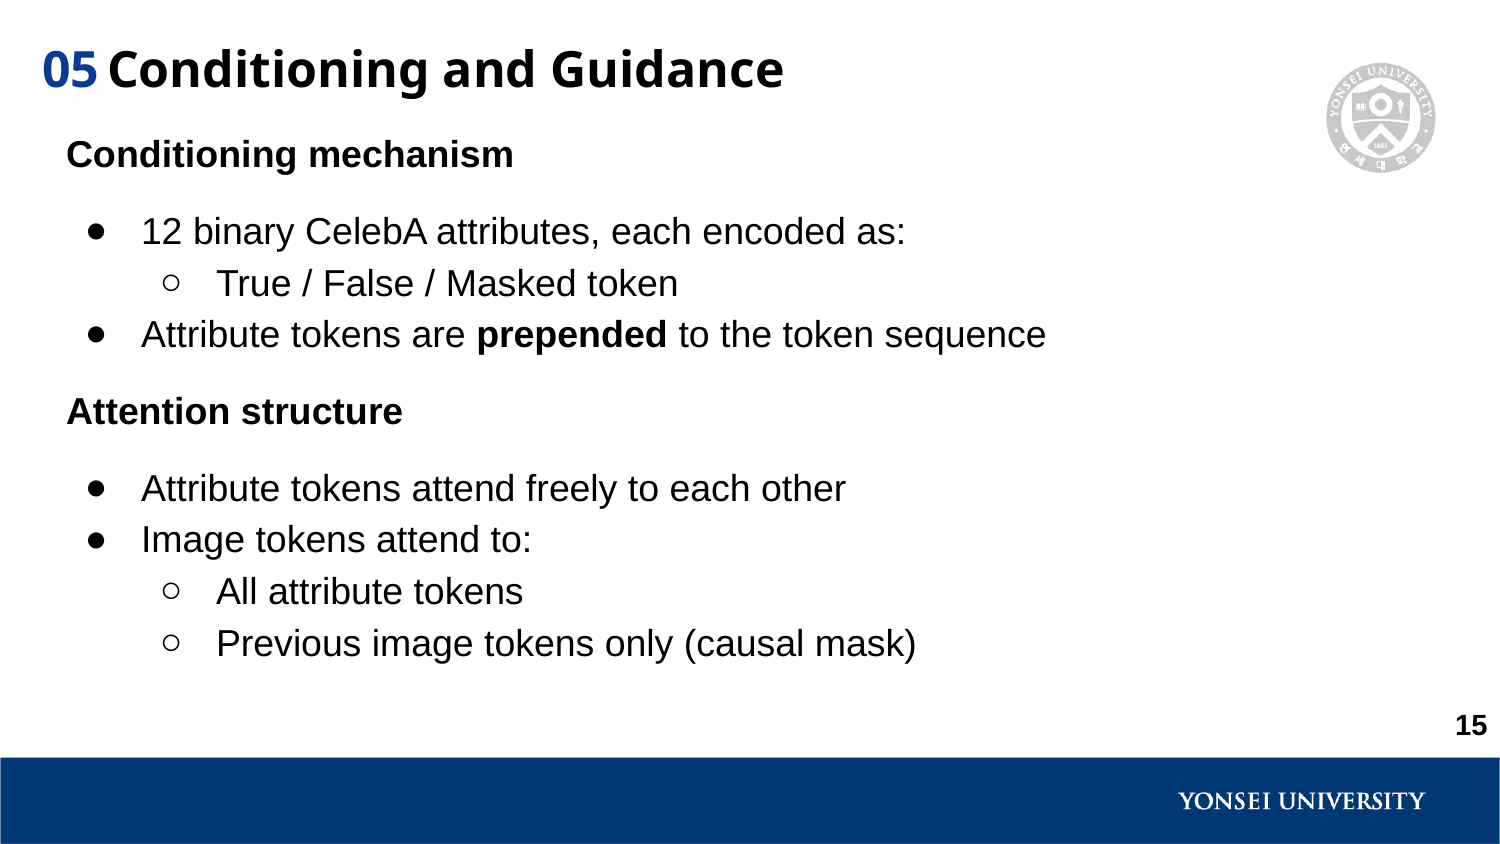

Conditioning and Guidance
05
Conditioning mechanism
12 binary CelebA attributes, each encoded as:
True / False / Masked token
Attribute tokens are prepended to the token sequence
Attention structure
Attribute tokens attend freely to each other
Image tokens attend to:
All attribute tokens
Previous image tokens only (causal mask)